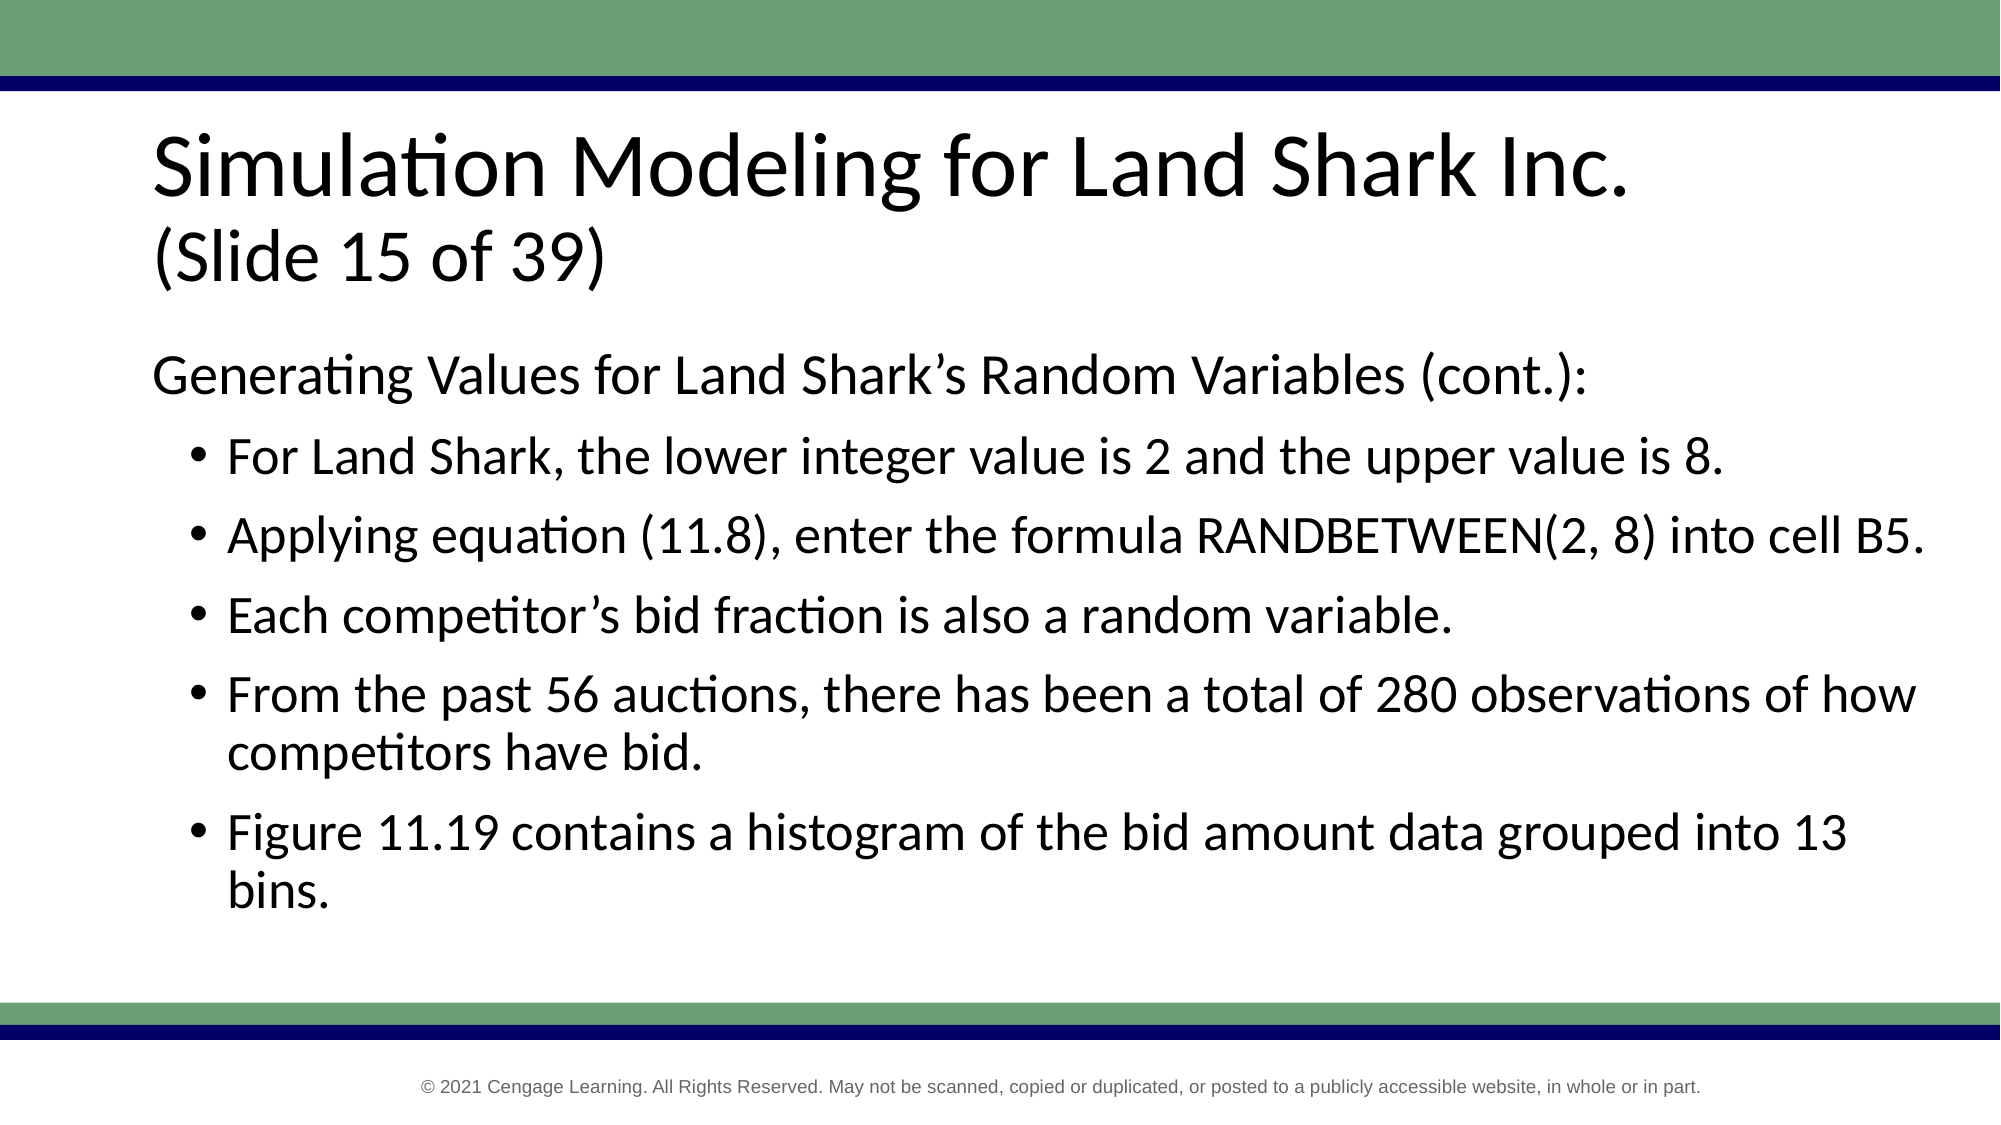

# Simulation Modeling for Land Shark Inc. (Slide 15 of 39)
Generating Values for Land Shark’s Random Variables (cont.):
For Land Shark, the lower integer value is 2 and the upper value is 8.
Applying equation (11.8), enter the formula RANDBETWEEN(2, 8) into cell B5.
Each competitor’s bid fraction is also a random variable.
From the past 56 auctions, there has been a total of 280 observations of how competitors have bid.
Figure 11.19 contains a histogram of the bid amount data grouped into 13 bins.